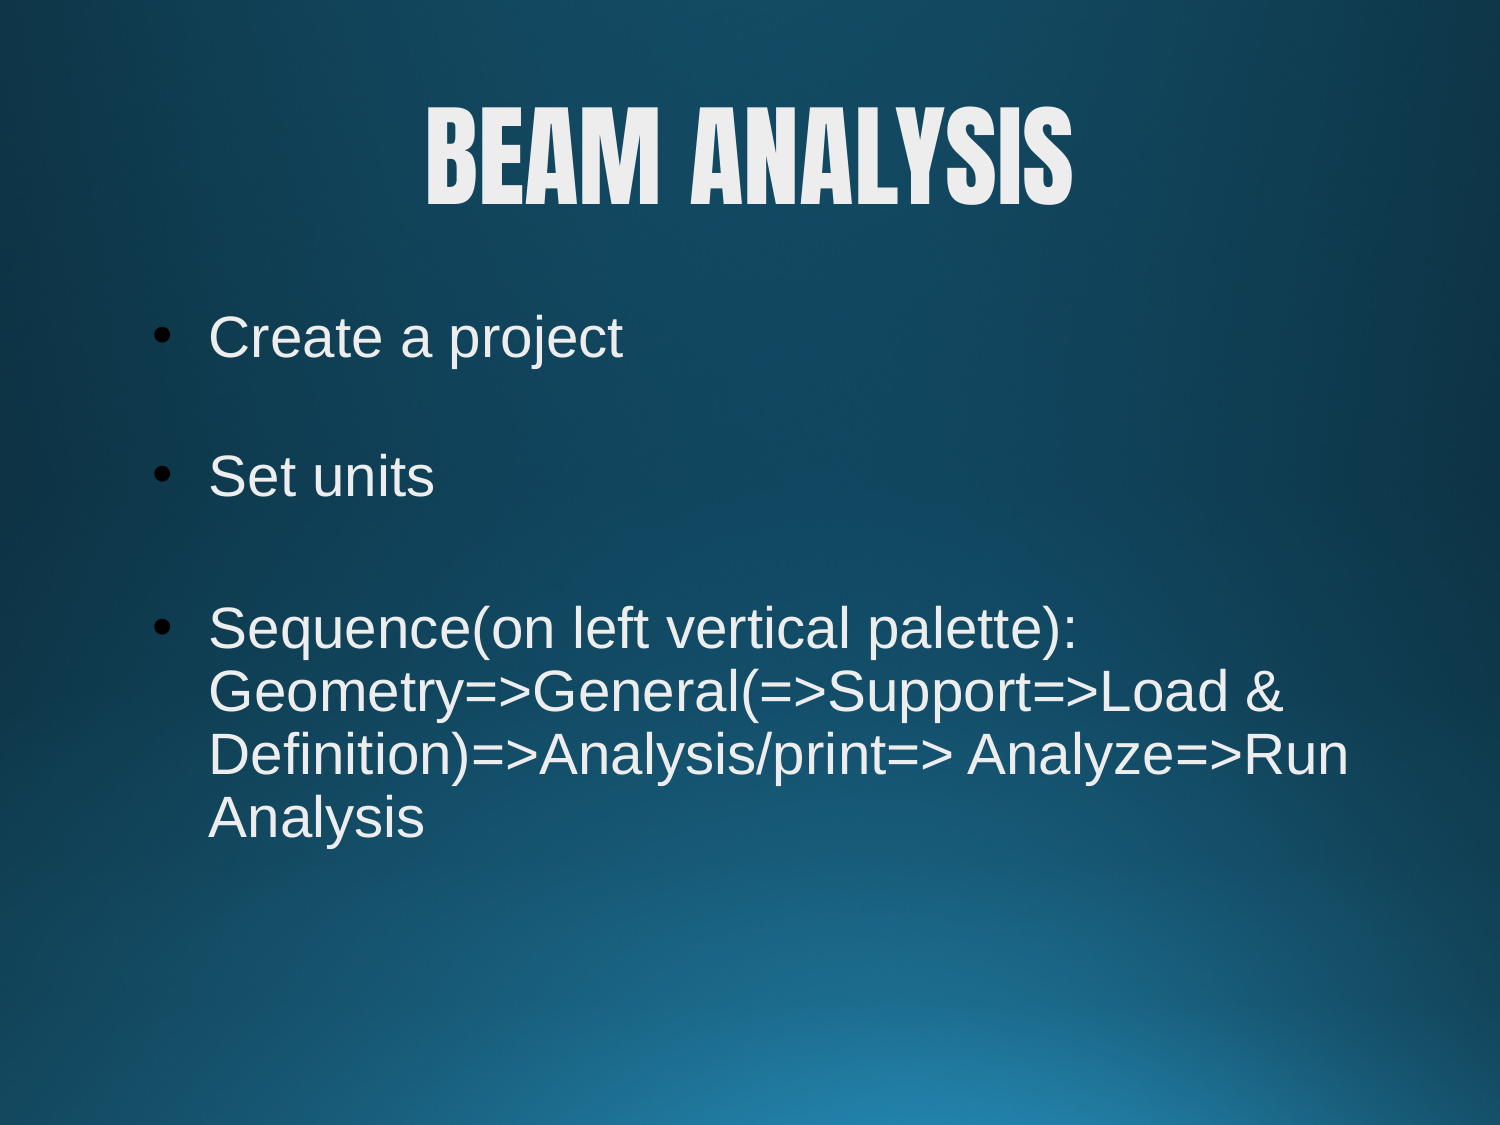

# BEAM ANALYSIS
Create a project

Set units

Sequence(on left vertical palette): Geometry=>General(=>Support=>Load & Definition)=>Analysis/print=> Analyze=>Run Analysis